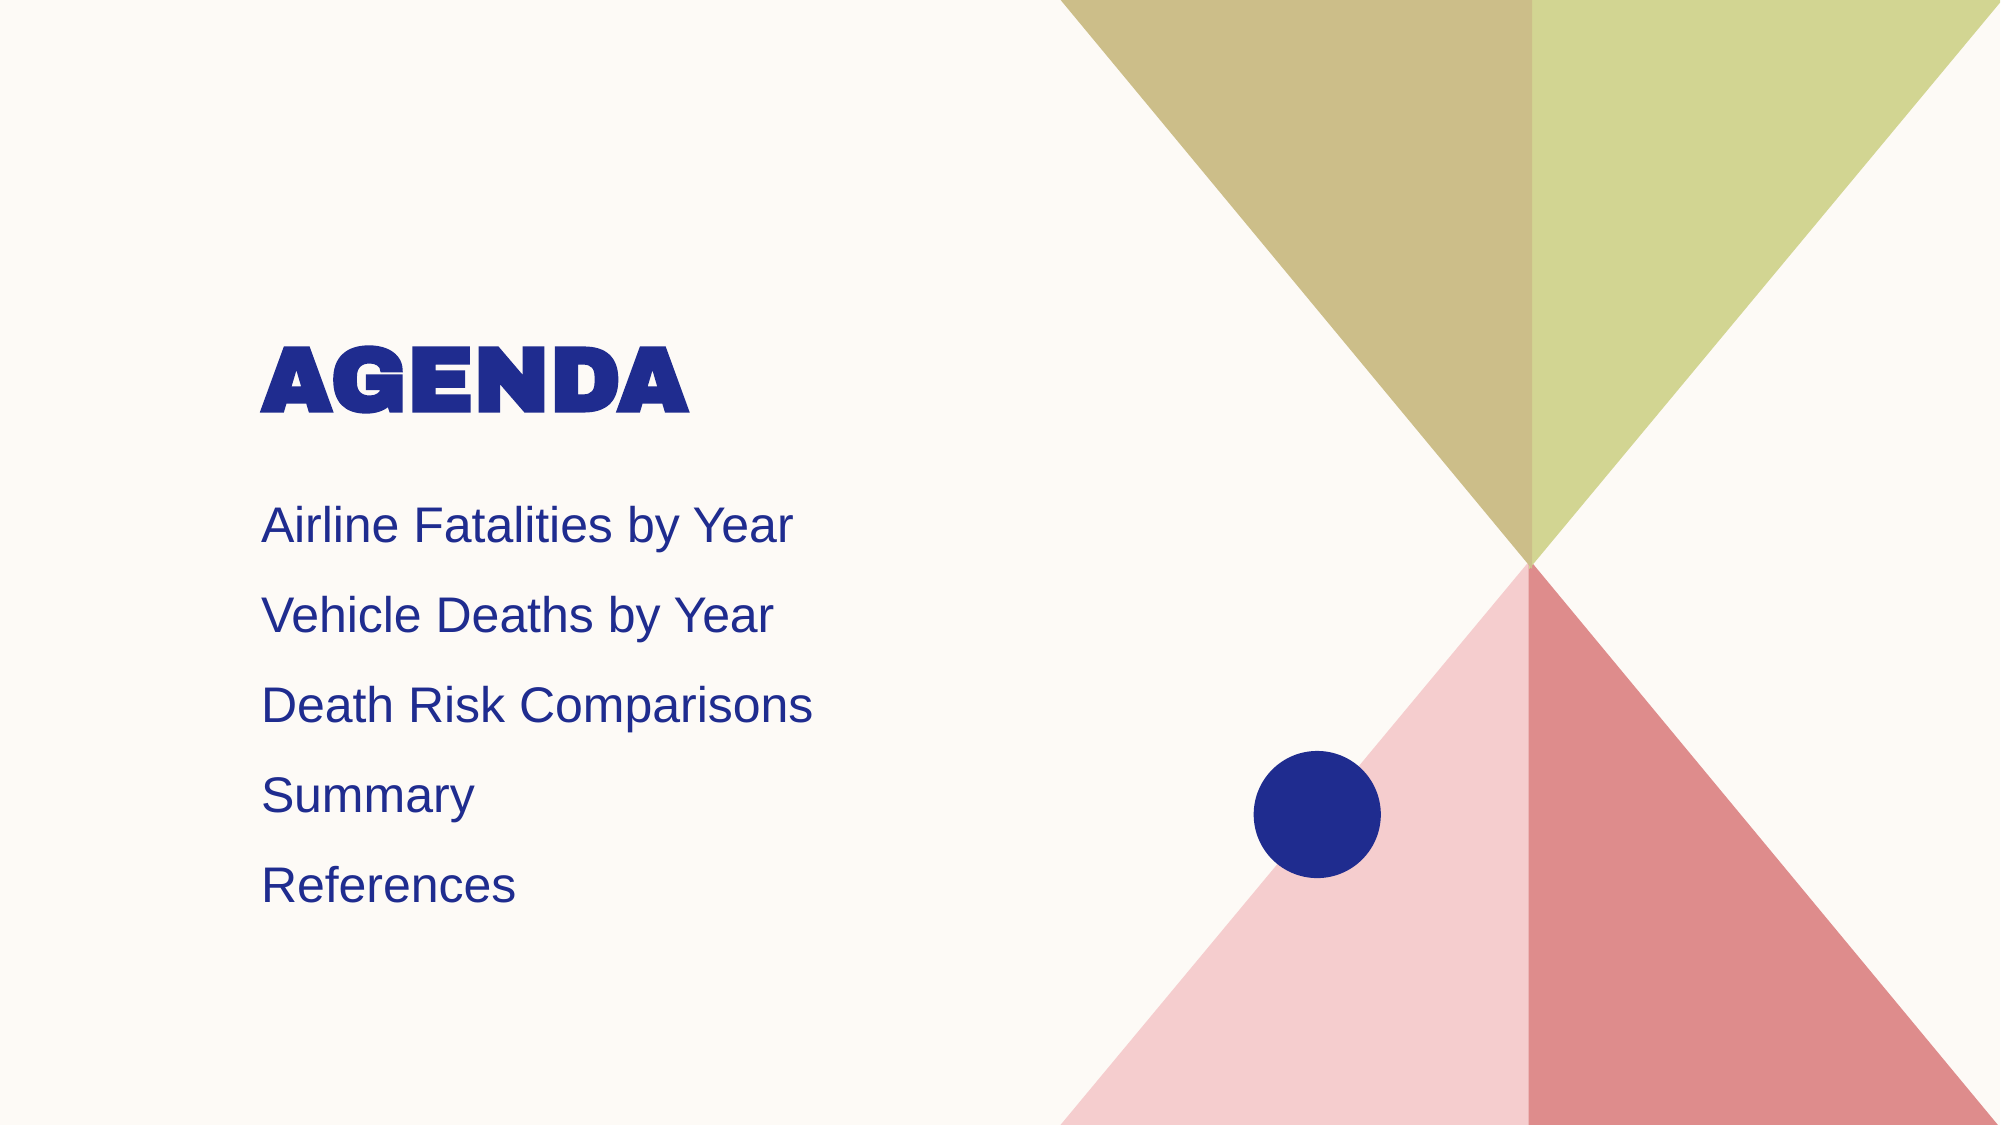

# AGENDA
Airline Fatalities by Year​
Vehicle Deaths by Year
​Death Risk Comparisons
Summary
​References​